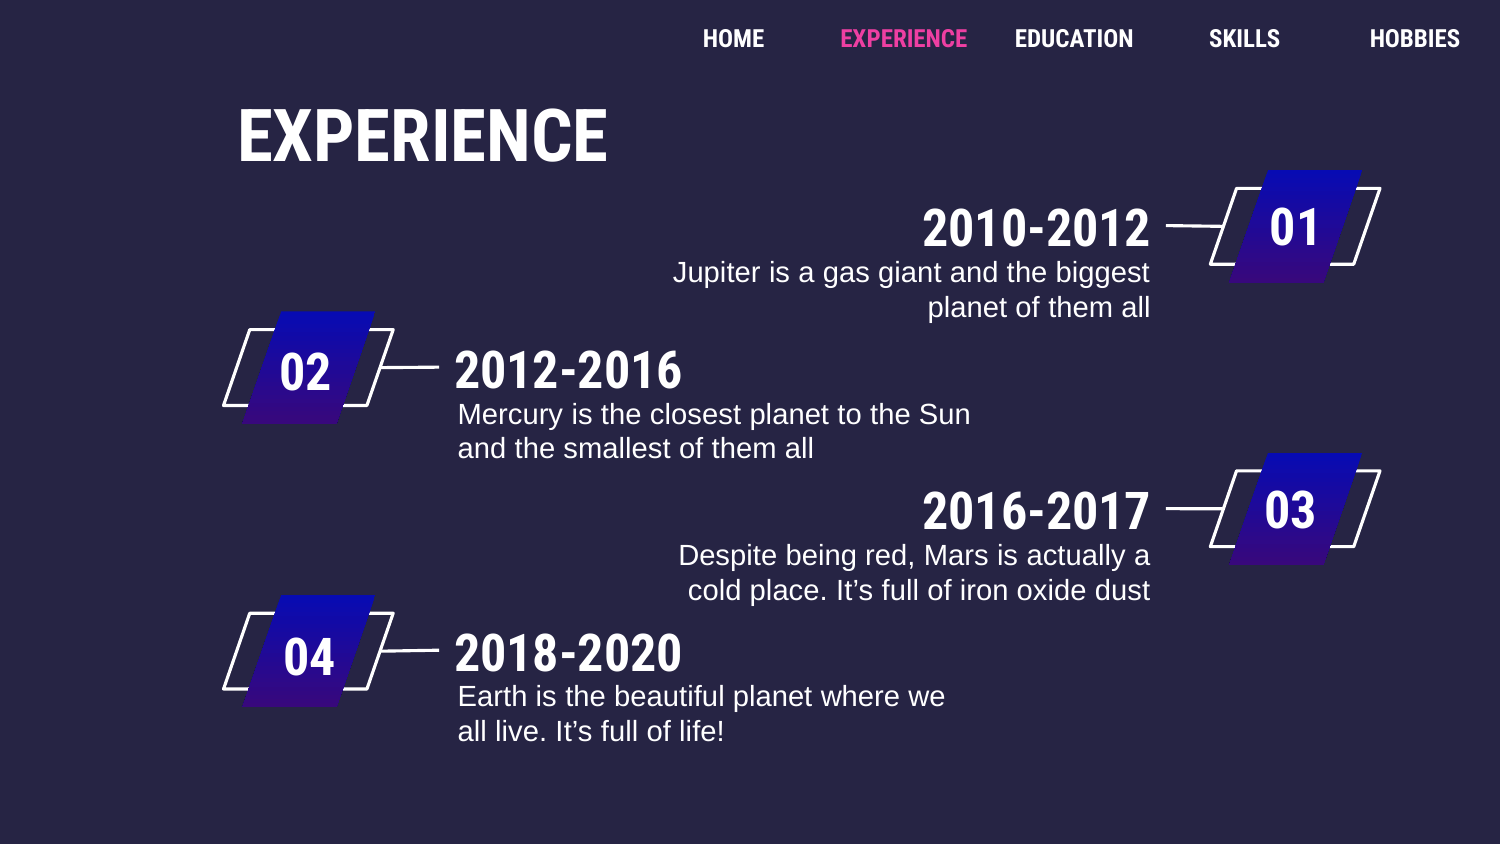

HOME
EXPERIENCE
EDUCATION
SKILLS
HOBBIES
# EXPERIENCE

01
2010-2012

Jupiter is a gas giant and the biggest planet of them all

02
2012-2016

Mercury is the closest planet to the Sun and the smallest of them all

03
2016-2017

Despite being red, Mars is actually a cold place. It’s full of iron oxide dust

2018-2020
04

Earth is the beautiful planet where we all live. It’s full of life!